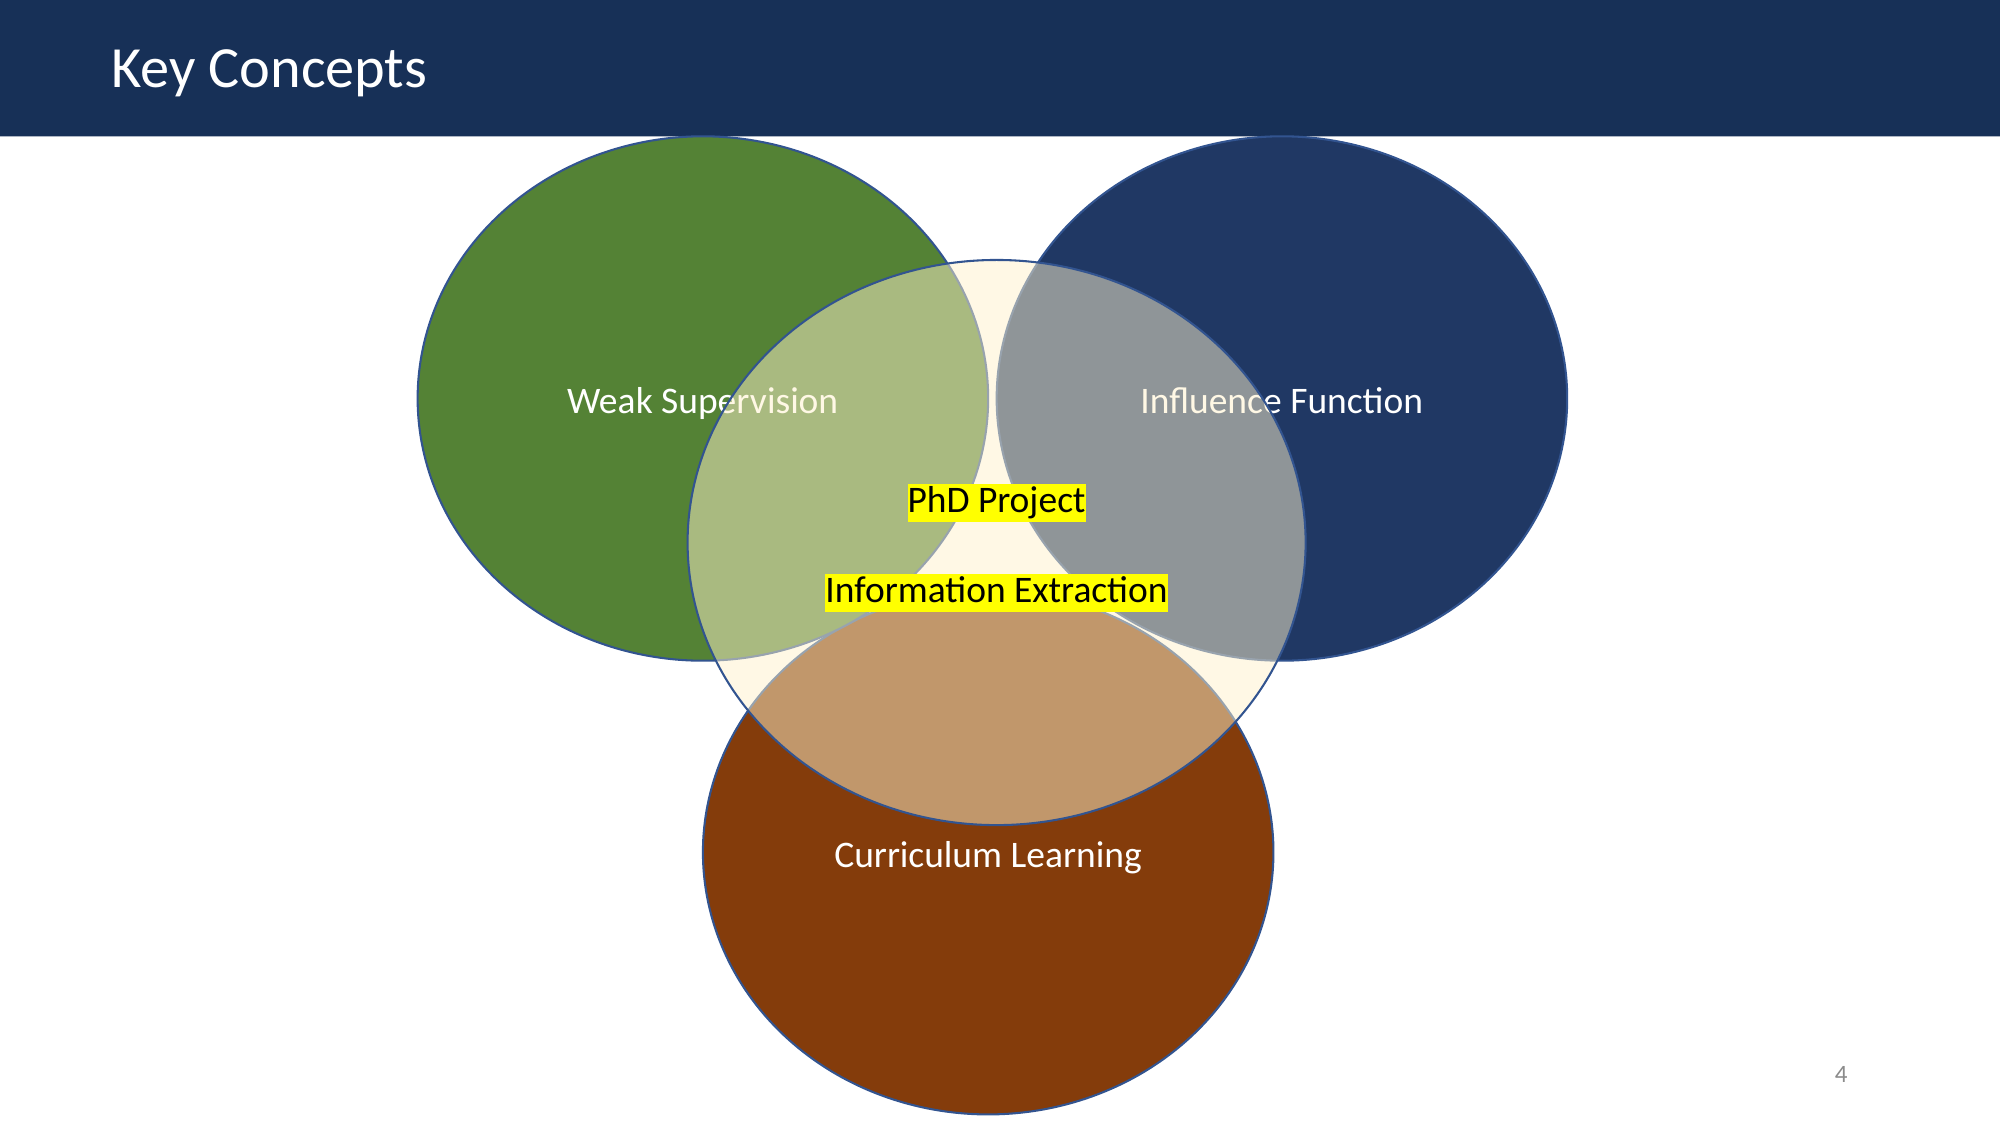

# Key Concepts
Weak Supervision
Influence Function
PhD Project

Information Extraction
Curriculum Learning
4